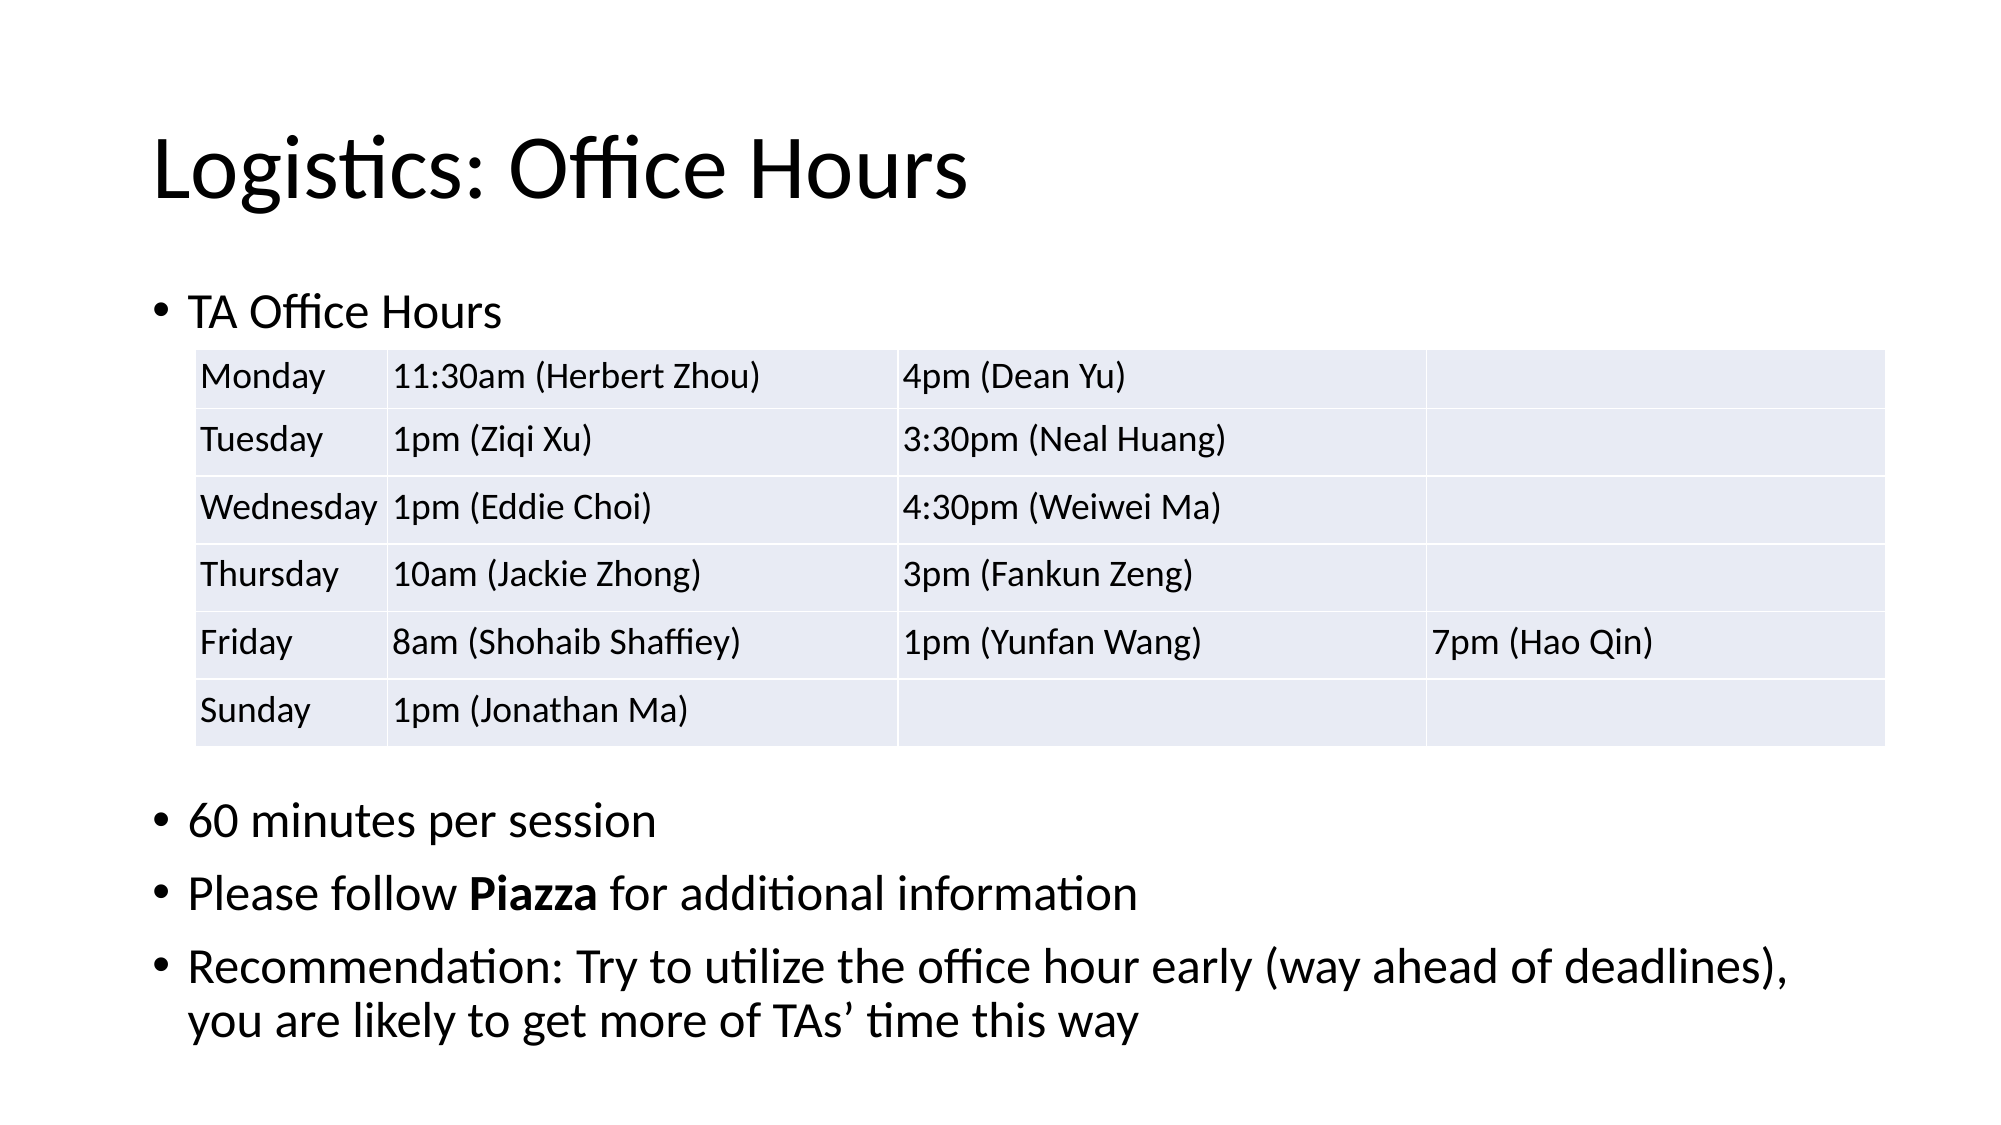

# Logistics: Office Hours
TA Office Hours

60 minutes per session
Please follow Piazza for additional information
Recommendation: Try to utilize the office hour early (way ahead of deadlines), you are likely to get more of TAs’ time this way
| Monday | 11:30am (Herbert Zhou) | 4pm (Dean Yu) |  |
| --- | --- | --- | --- |
| Tuesday | 1pm (Ziqi Xu) | 3:30pm (Neal Huang) |  |
| Wednesday | 1pm (Eddie Choi) | 4:30pm (Weiwei Ma) |  |
| Thursday | 10am (Jackie Zhong) | 3pm (Fankun Zeng) |  |
| Friday | 8am (Shohaib Shaffiey) | 1pm (Yunfan Wang) | 7pm (Hao Qin) |
| Sunday | 1pm (Jonathan Ma) |  |  |